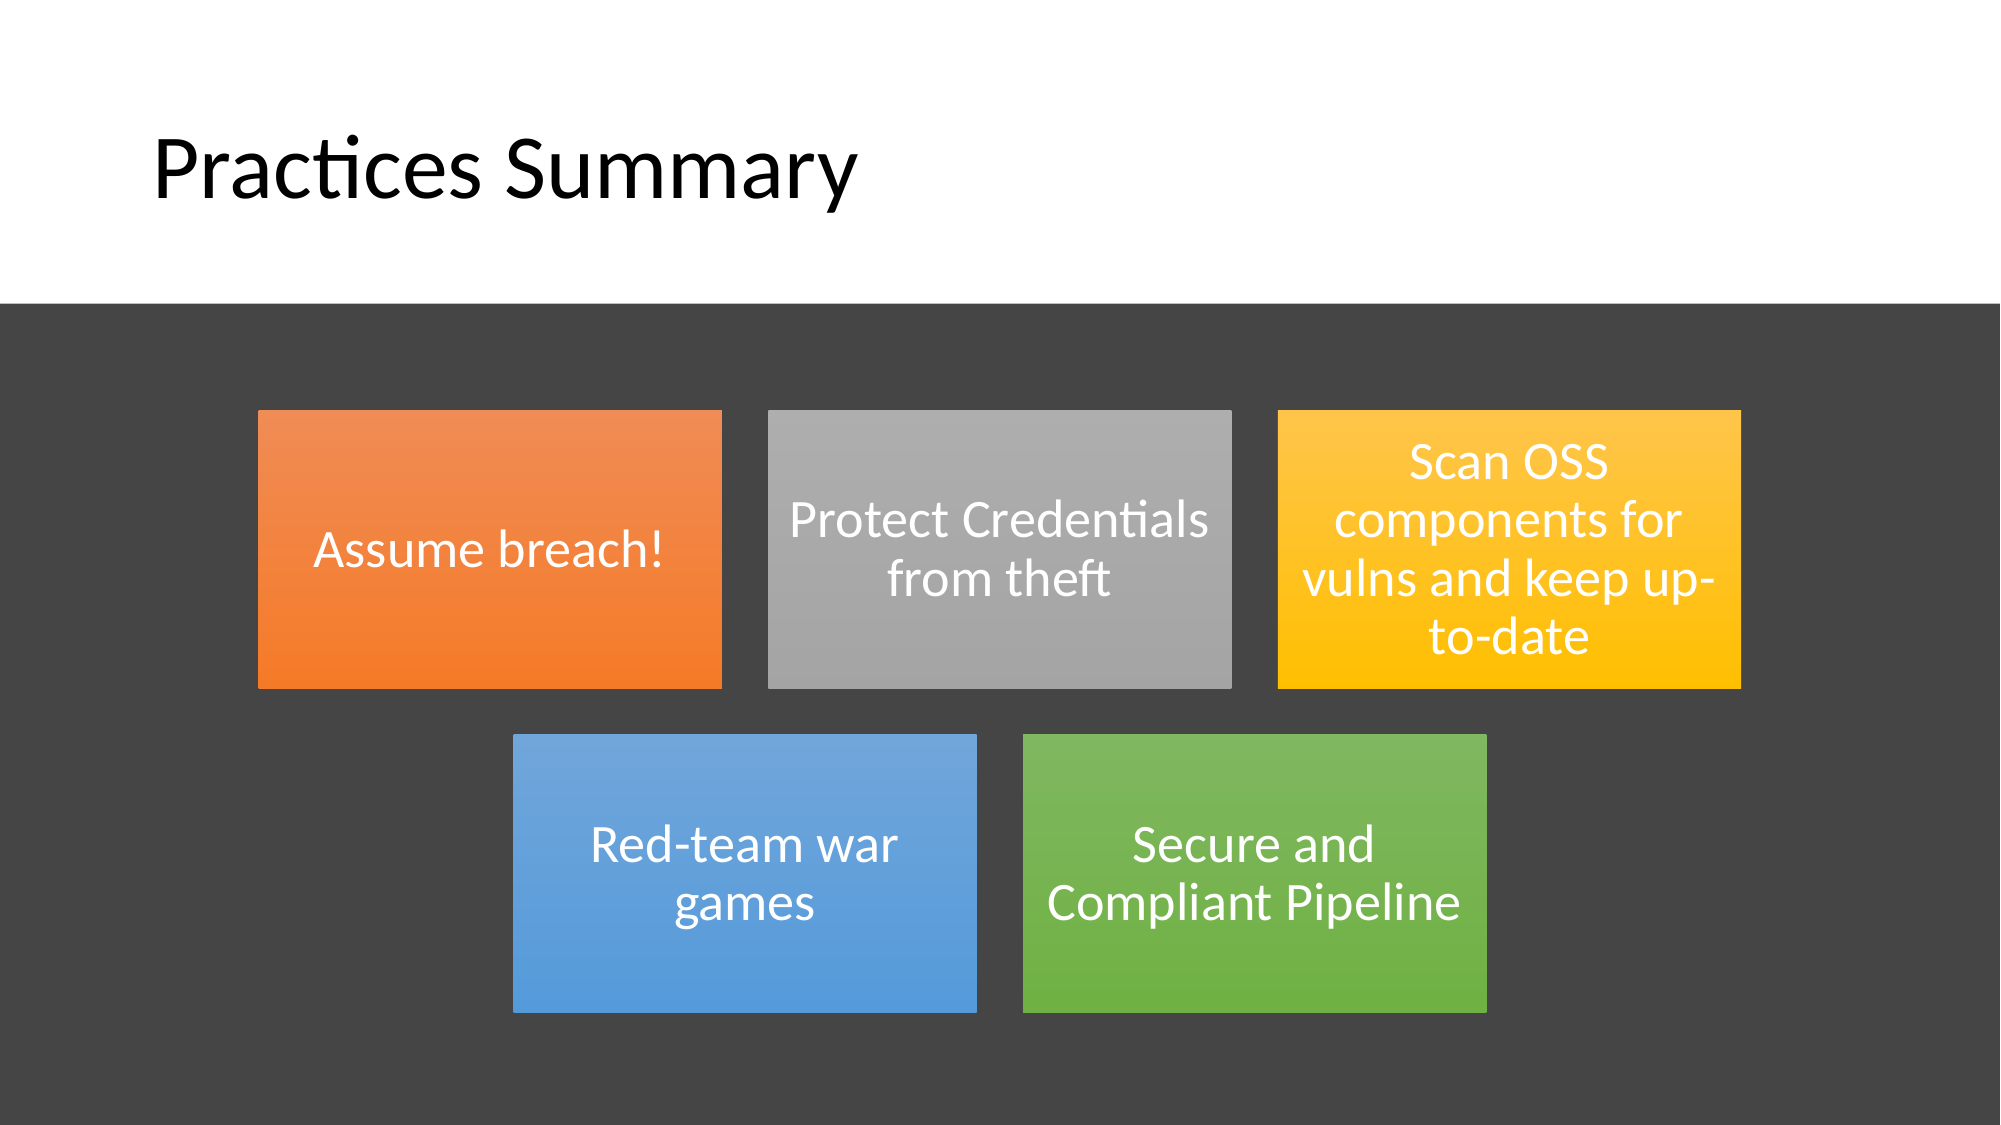

# Practices Summary
Assume breach!
Protect Credentials from theft
Scan OSS components for vulns and keep up-to-date
Red-team war games
Secure and Compliant Pipeline